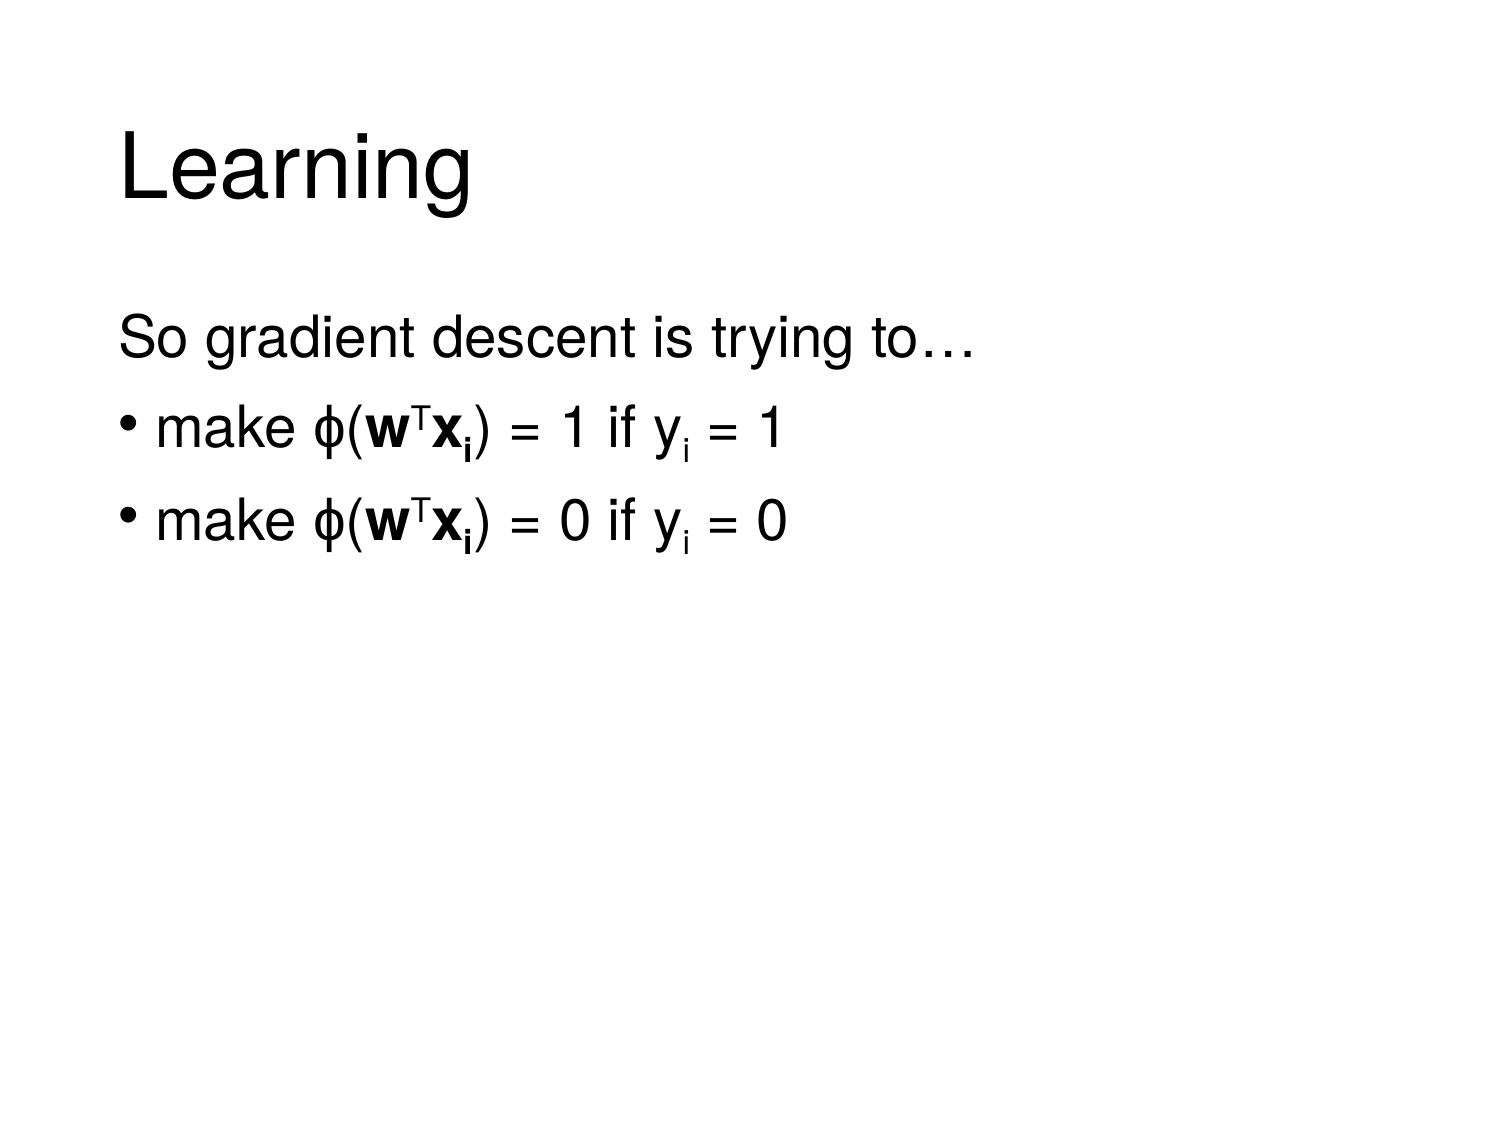

# Learning
So gradient descent is trying to…
make ϕ(wTxi) = 1 if yi = 1
make ϕ(wTxi) = 0 if yi = 0